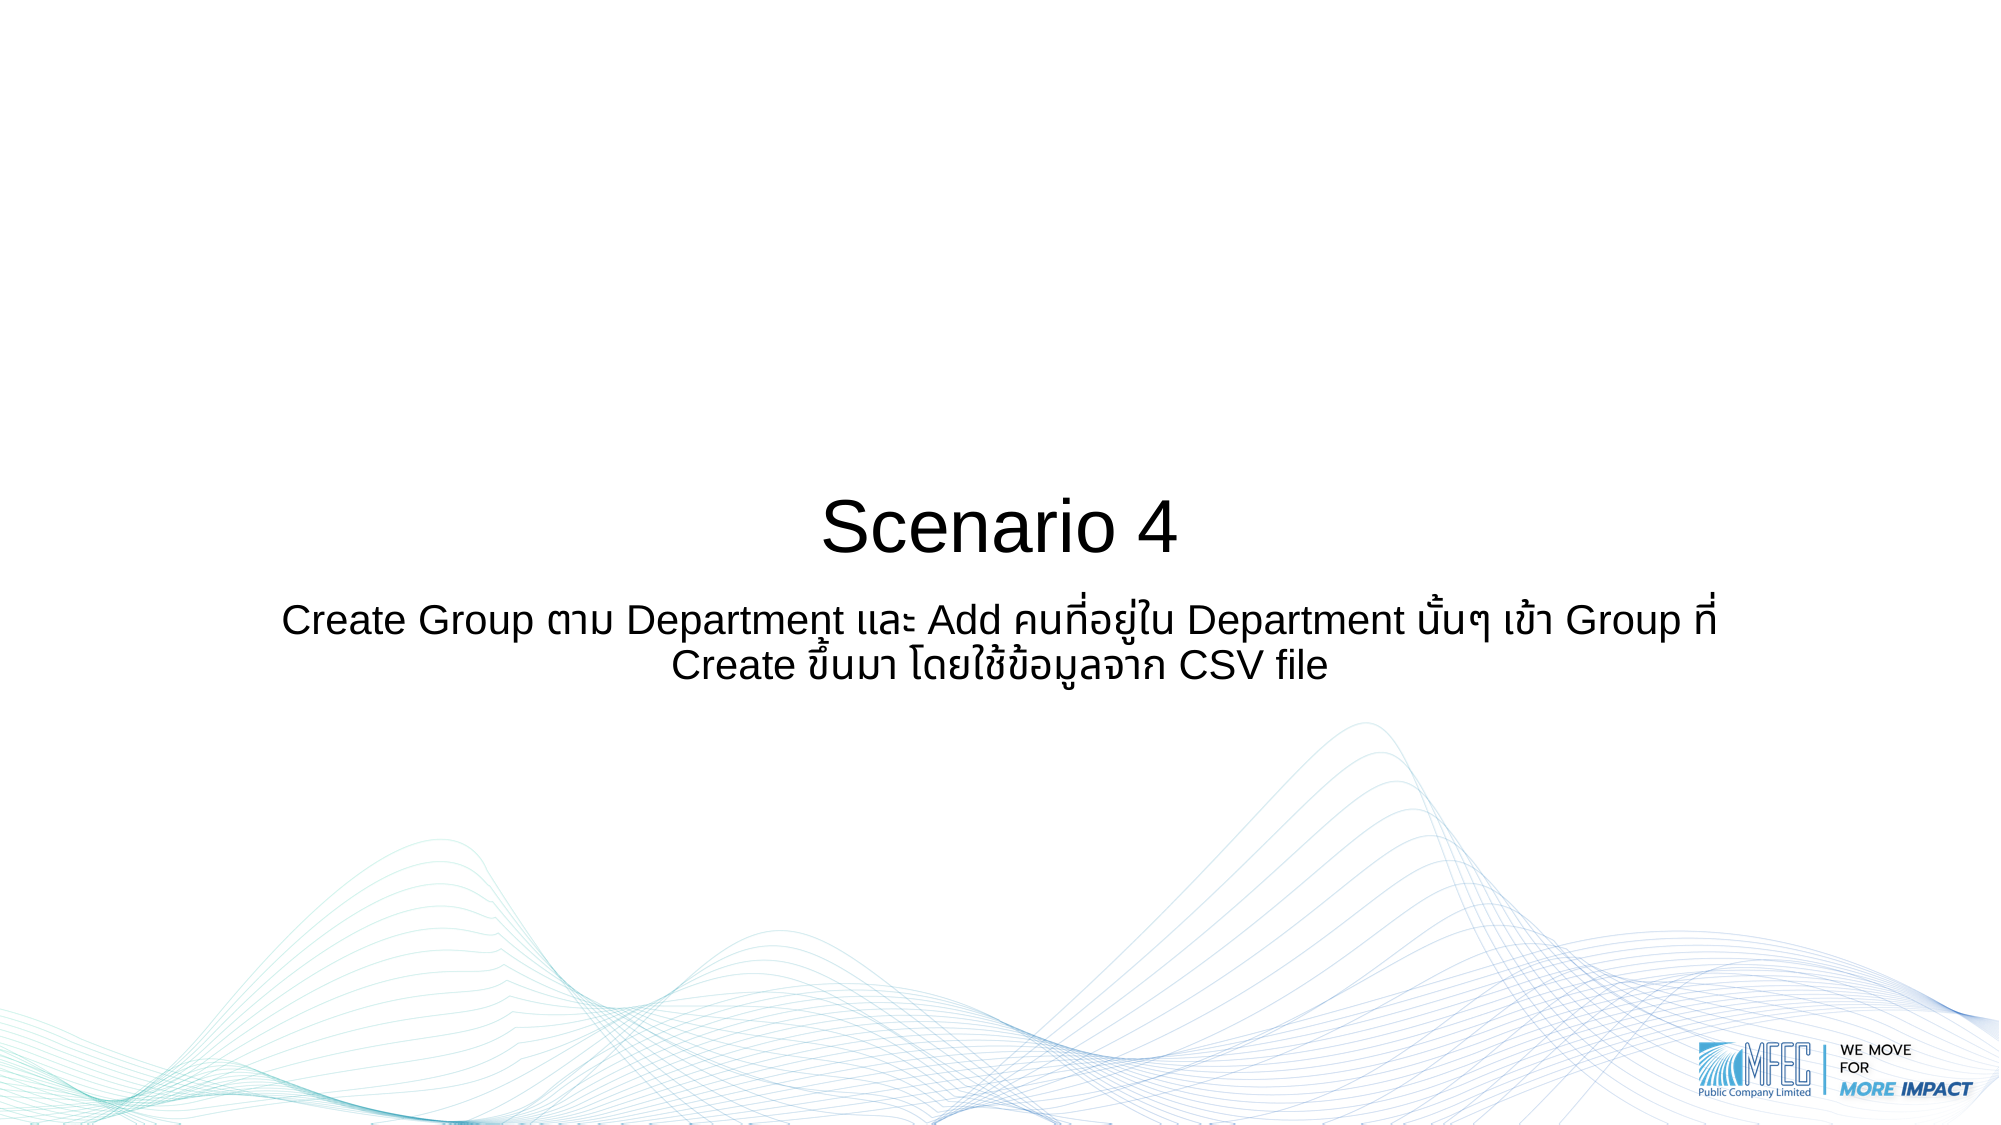

# Scenario 4
Create Group ตาม Department และ Add คนที่อยู่ใน Department นั้นๆ เข้า Group ที่ Create ขึ้นมา โดยใช้ข้อมูลจาก CSV file